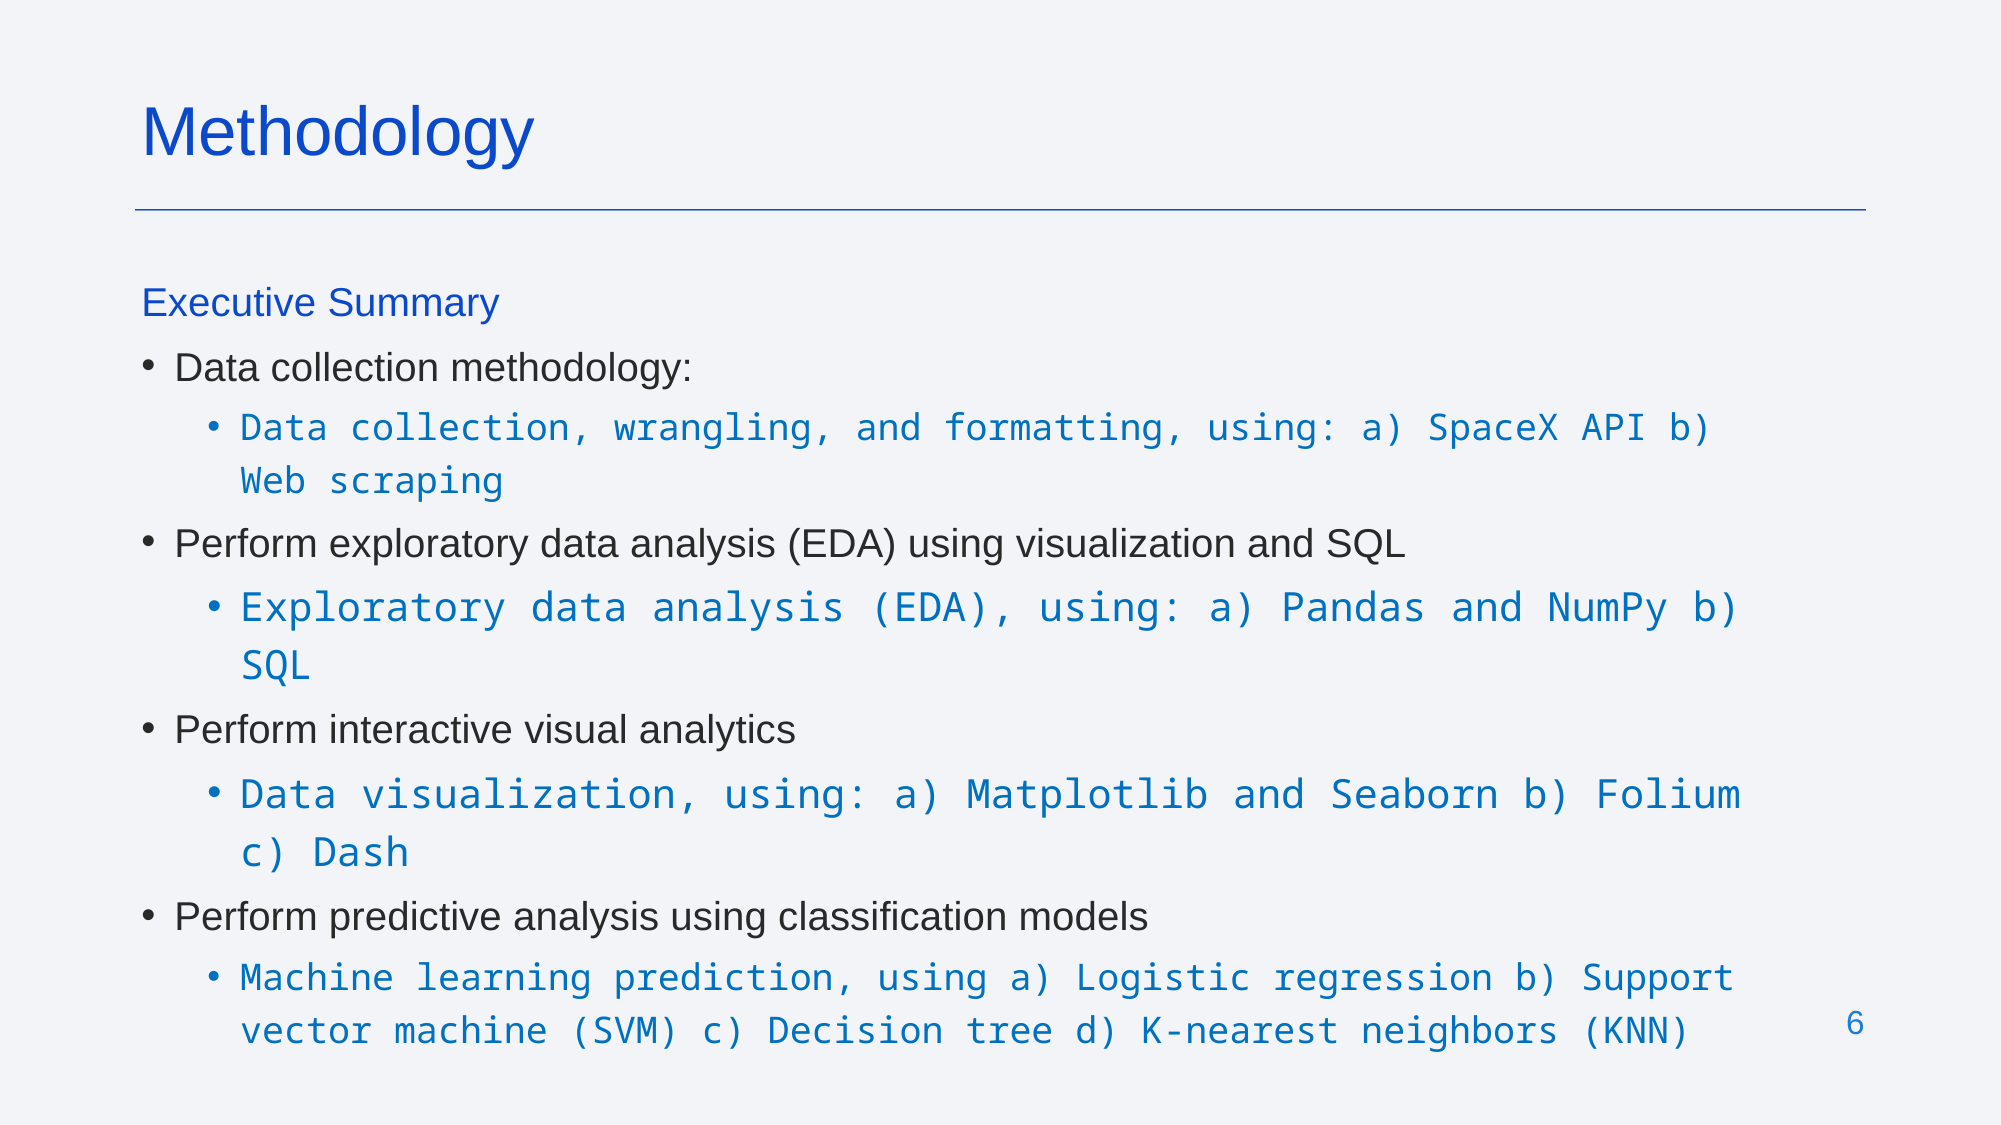

Methodology
Executive Summary
Data collection methodology:
Data collection, wrangling, and formatting, using: a) SpaceX API b) Web scraping
Perform exploratory data analysis (EDA) using visualization and SQL
Exploratory data analysis (EDA), using: a) Pandas and NumPy b) SQL
Perform interactive visual analytics
Data visualization, using: a) Matplotlib and Seaborn b) Folium c) Dash
Perform predictive analysis using classification models
Machine learning prediction, using a) Logistic regression b) Support vector machine (SVM) c) Decision tree d) K-nearest neighbors (KNN)

6